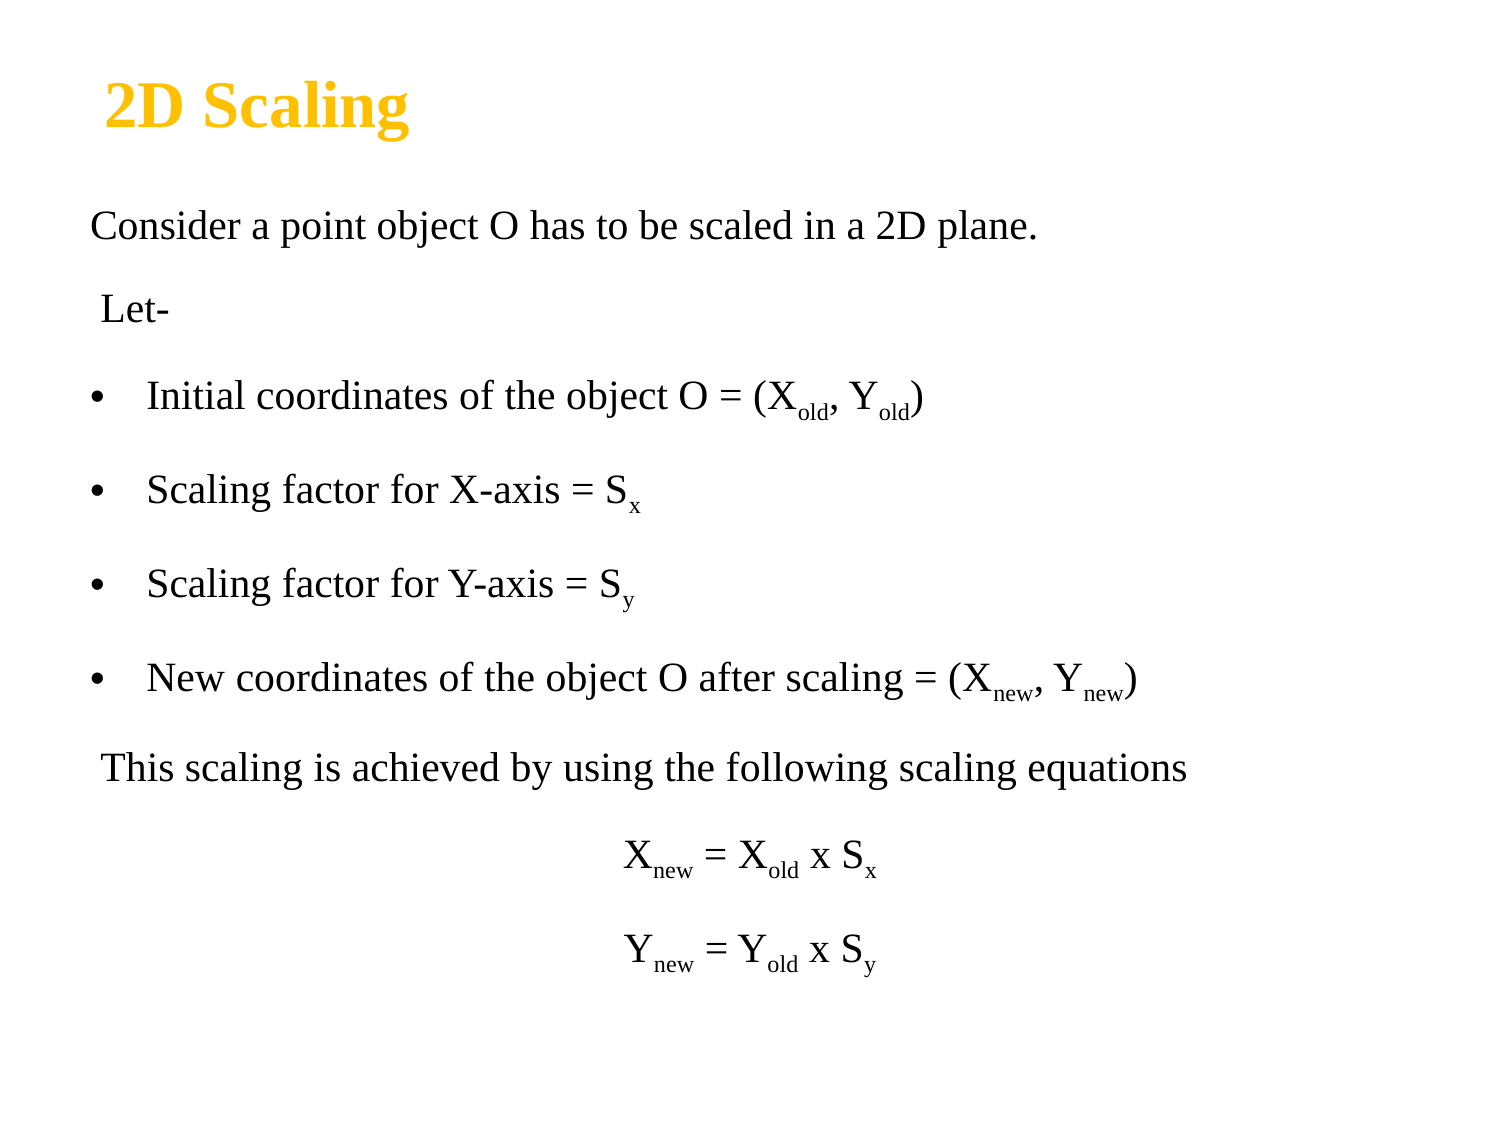

2D Scaling

Consider a point object O has to be scaled in a 2D plane.
 Let-
Initial coordinates of the object O = (Xold, Yold)
Scaling factor for X-axis = Sx
Scaling factor for Y-axis = Sy
New coordinates of the object O after scaling = (Xnew, Ynew)
 This scaling is achieved by using the following scaling equations
Xnew = Xold x Sx
Ynew = Yold x Sy